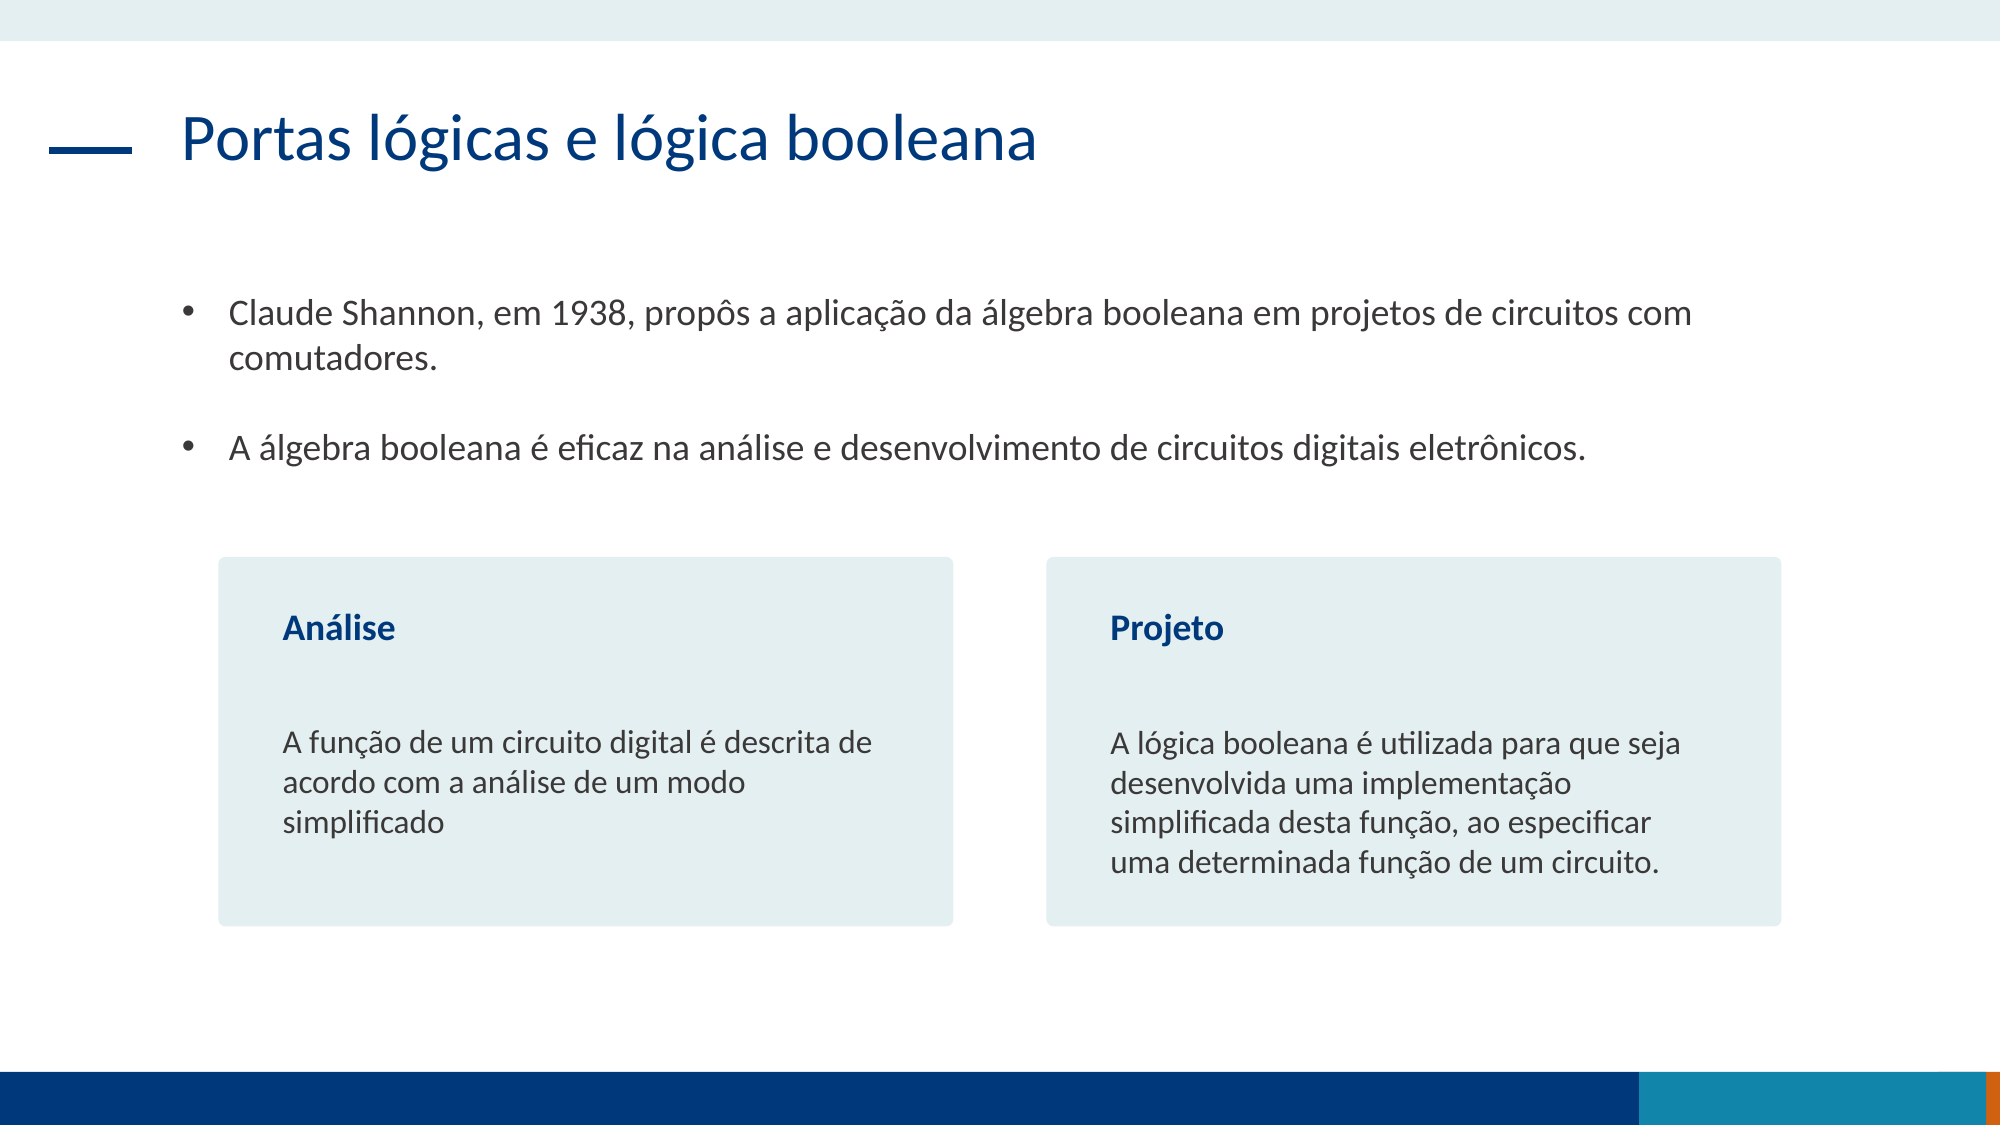

Portas lógicas e lógica booleana
Claude Shannon, em 1938, propôs a aplicação da álgebra booleana em projetos de circuitos com comutadores.

A álgebra booleana é eficaz na análise e desenvolvimento de circuitos digitais eletrônicos.

Análise
A função de um circuito digital é descrita de acordo com a análise de um modo simplificado

Projeto
A lógica booleana é utilizada para que seja desenvolvida uma implementação simplificada desta função, ao especificar uma determinada função de um circuito.